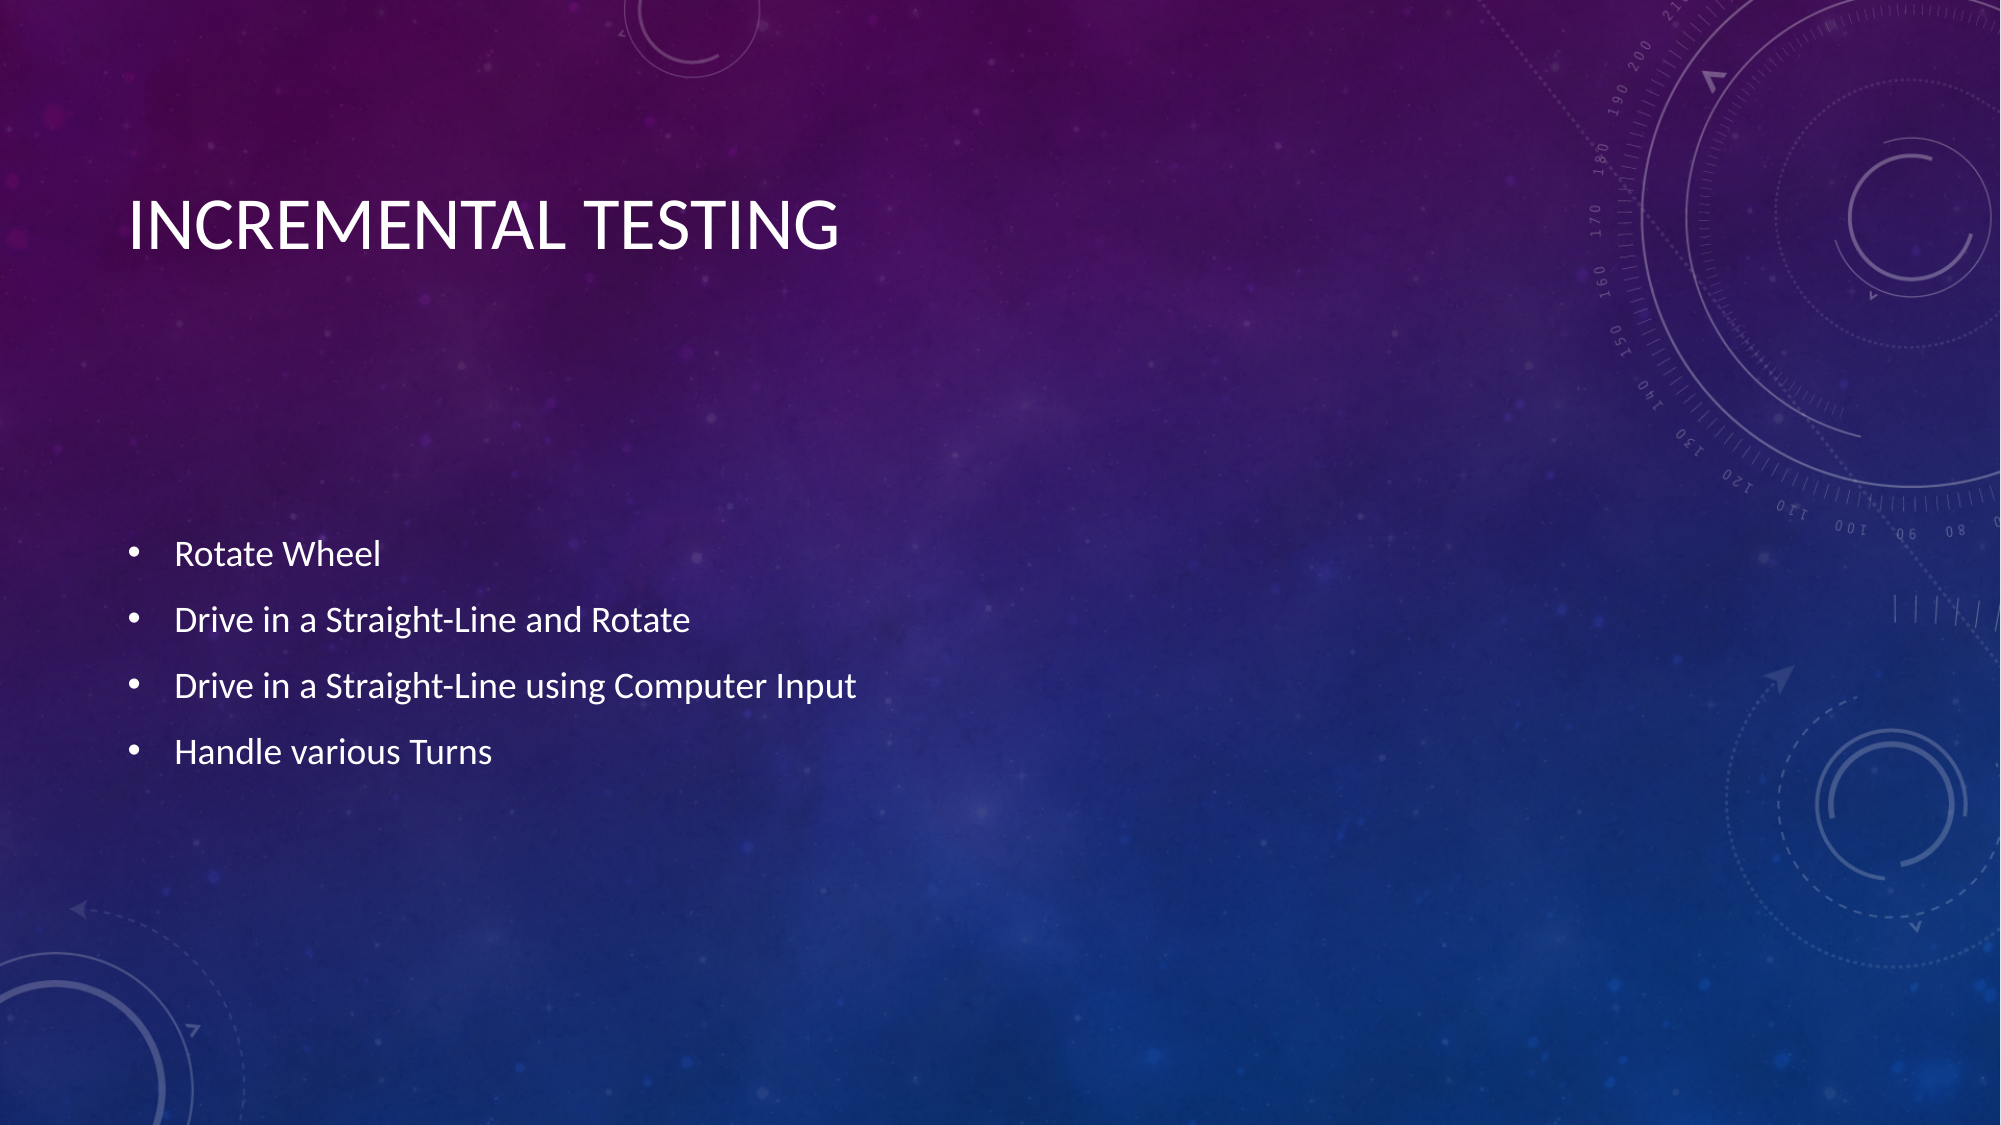

# Incremental testing
Rotate Wheel
Drive in a Straight-Line and Rotate
Drive in a Straight-Line using Computer Input
Handle various Turns